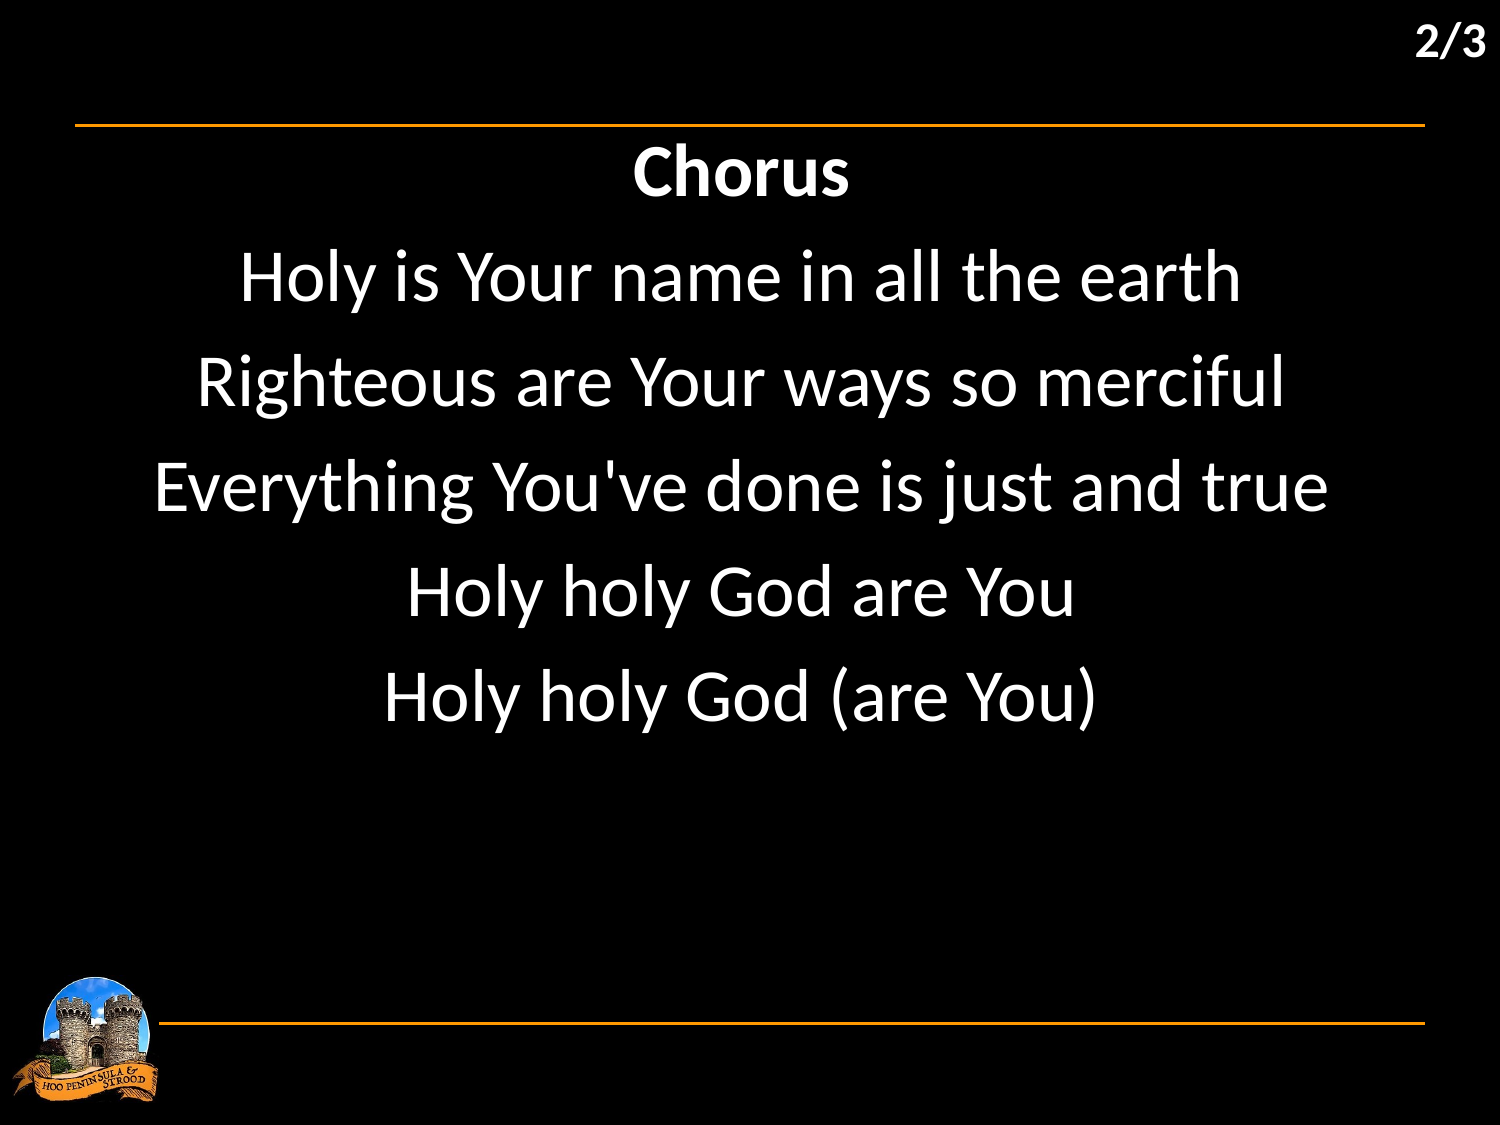

2/3
Chorus
Holy is Your name in all the earth
Righteous are Your ways so merciful
Everything You've done is just and true
Holy holy God are You
Holy holy God (are You)